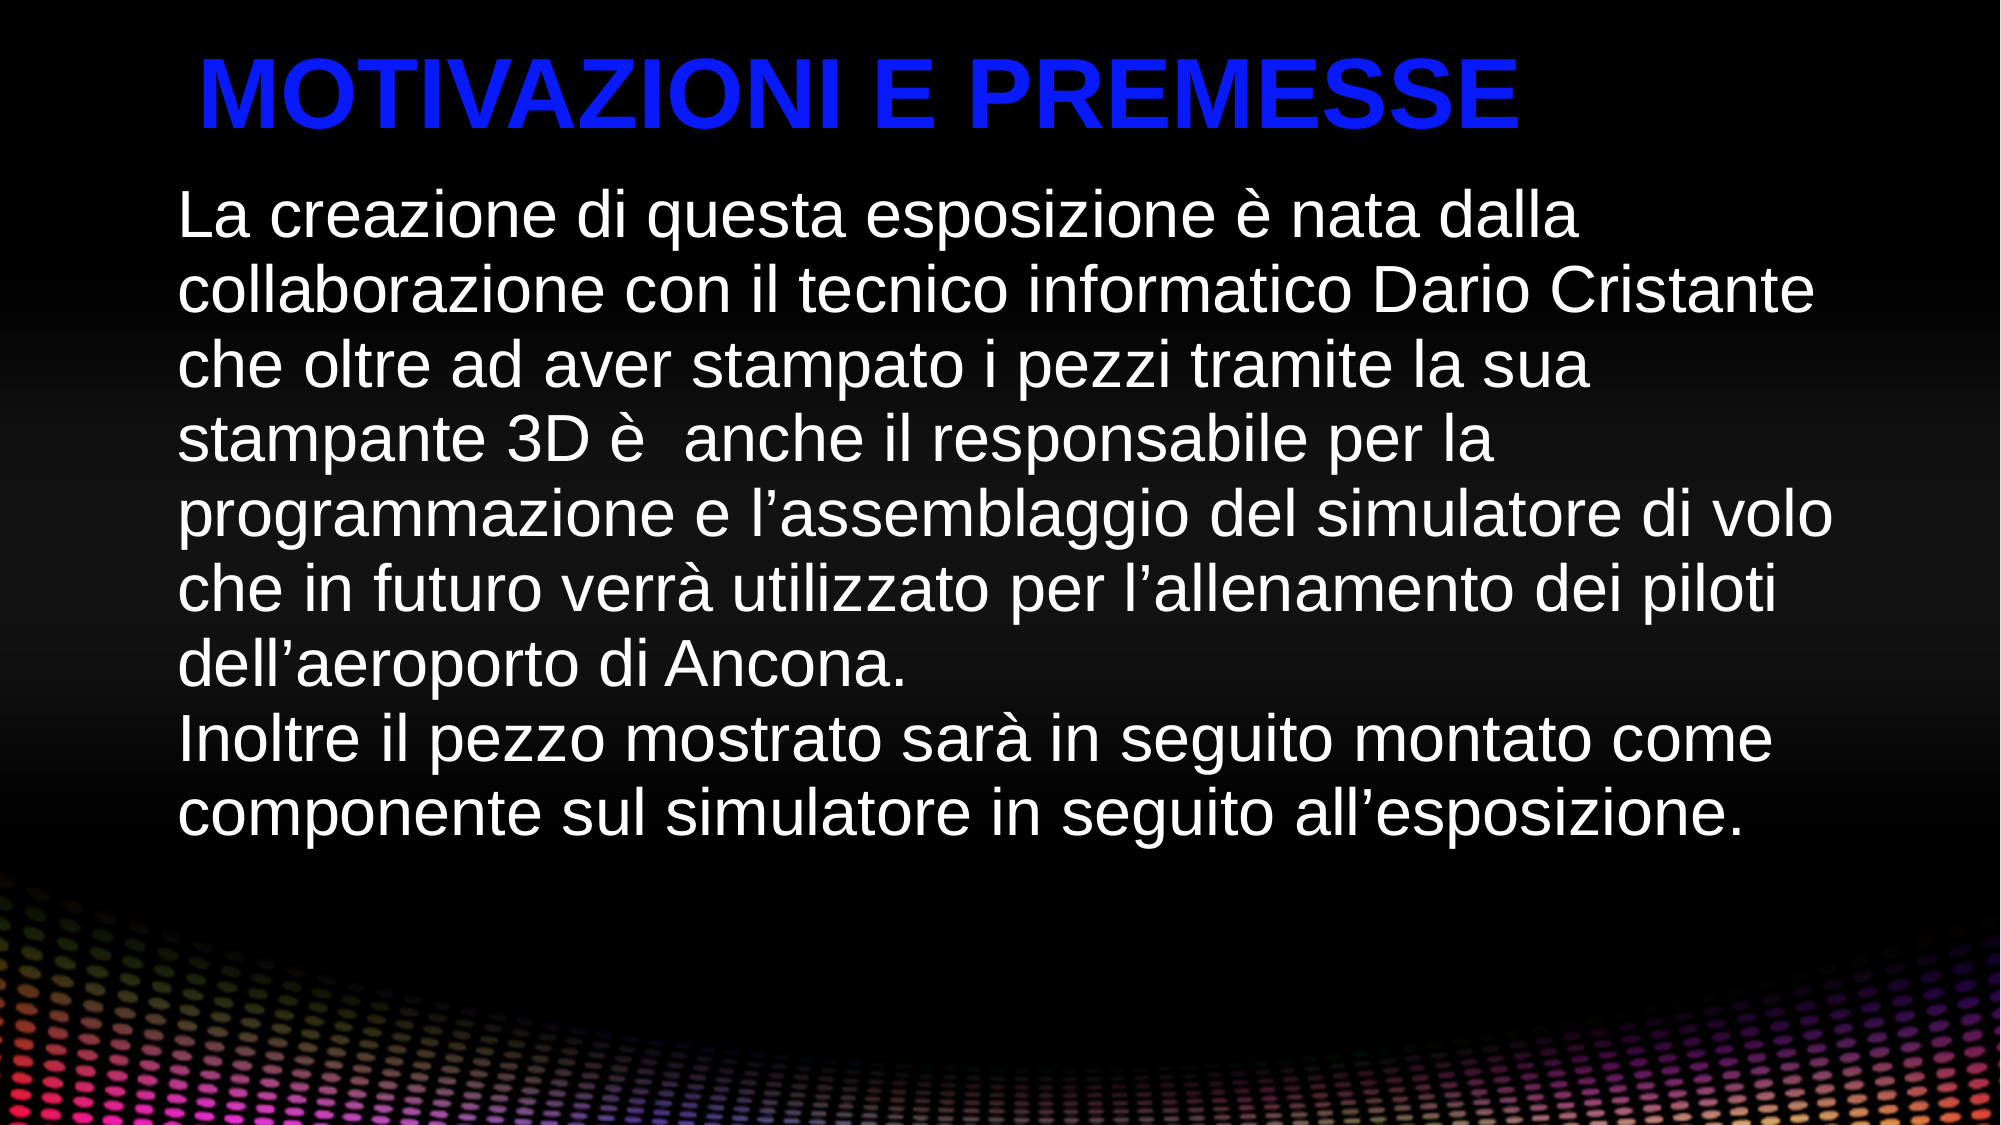

# MOTIVAZIONI E PREMESSE
La creazione di questa esposizione è nata dalla                collaborazione con il tecnico informatico Dario Cristante   che oltre ad aver stampato i pezzi tramite la sua              stampante 3D è  anche il responsabile per la                  programmazione e l’assemblaggio del simulatore di volo  che in futuro verrà utilizzato per l’allenamento dei piloti   dell’aeroporto di Ancona.
Inoltre il pezzo mostrato sarà in seguito montato come    componente sul simulatore in seguito all’esposizione.